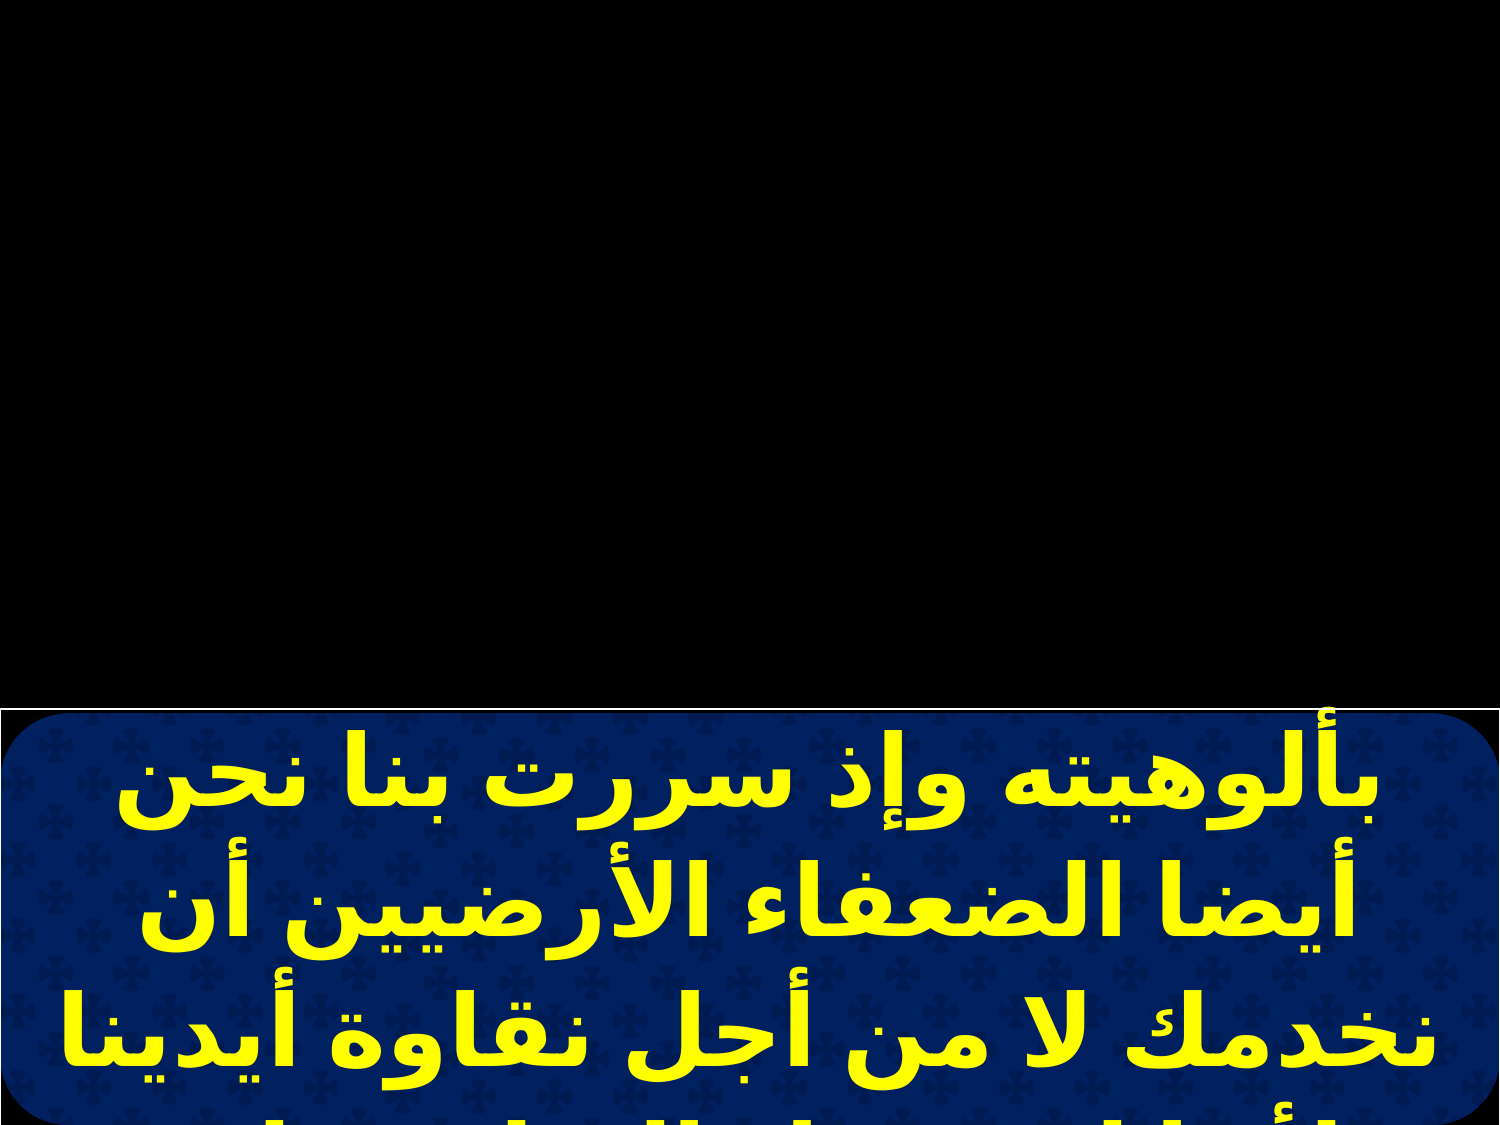

| بألوهيته وإذ سررت بنا نحن أيضا الضعفاء الأرضيين أن نخدمك لا من أجل نقاوة أيدينا لأننا لم نفعل الصلاح على الأرض بل مريداً أن |
| --- |